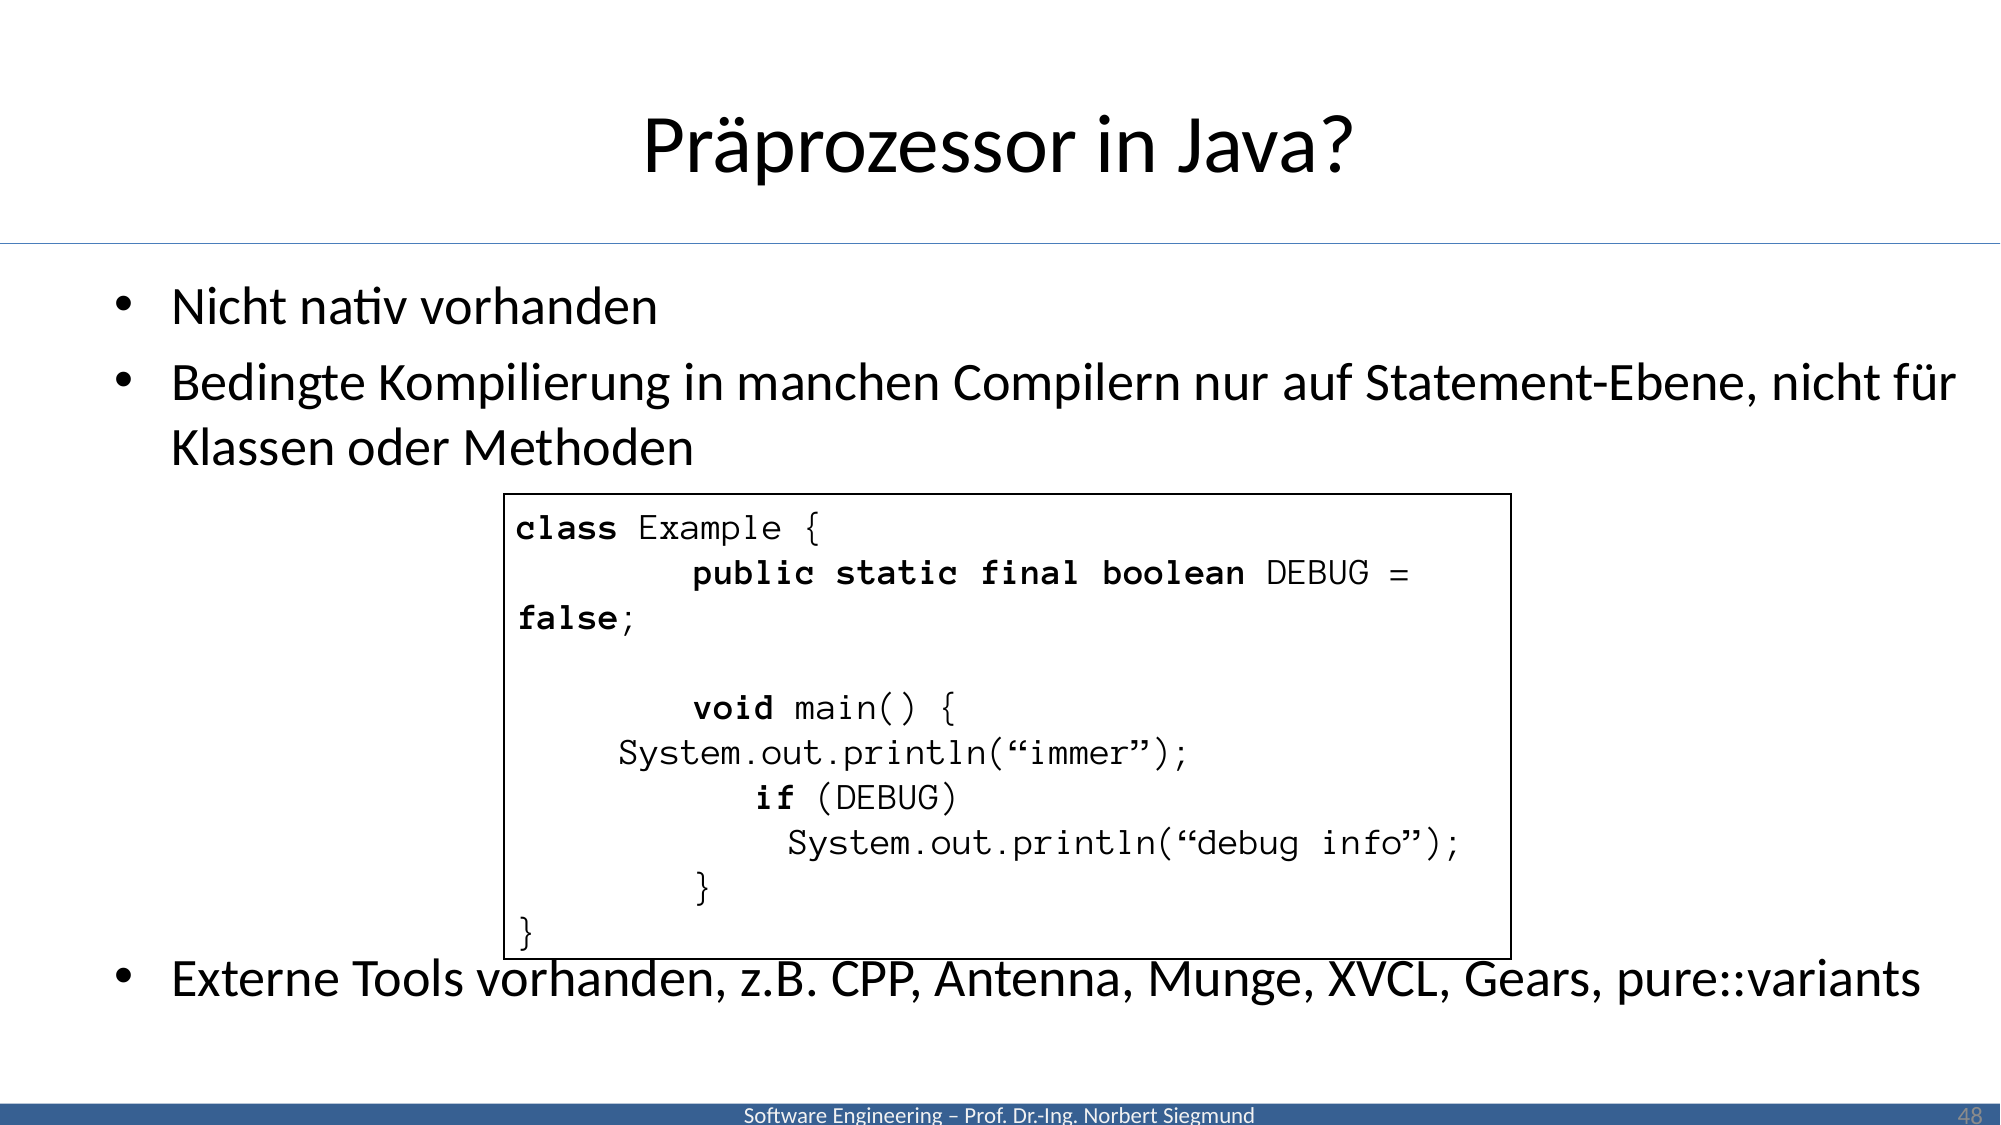

# Präprozessor in Java?
Nicht nativ vorhanden
Bedingte Kompilierung in manchen Compilern nur auf Statement-Ebene, nicht für Klassen oder Methoden

Externe Tools vorhanden, z.B. CPP, Antenna, Munge, XVCL, Gears, pure::variants
class Example {
	  public static final boolean DEBUG = false;

	  void main() {
     System.out.println(“immer”);
	     if (DEBUG)
		System.out.println(“debug info”);
	  }
}
48